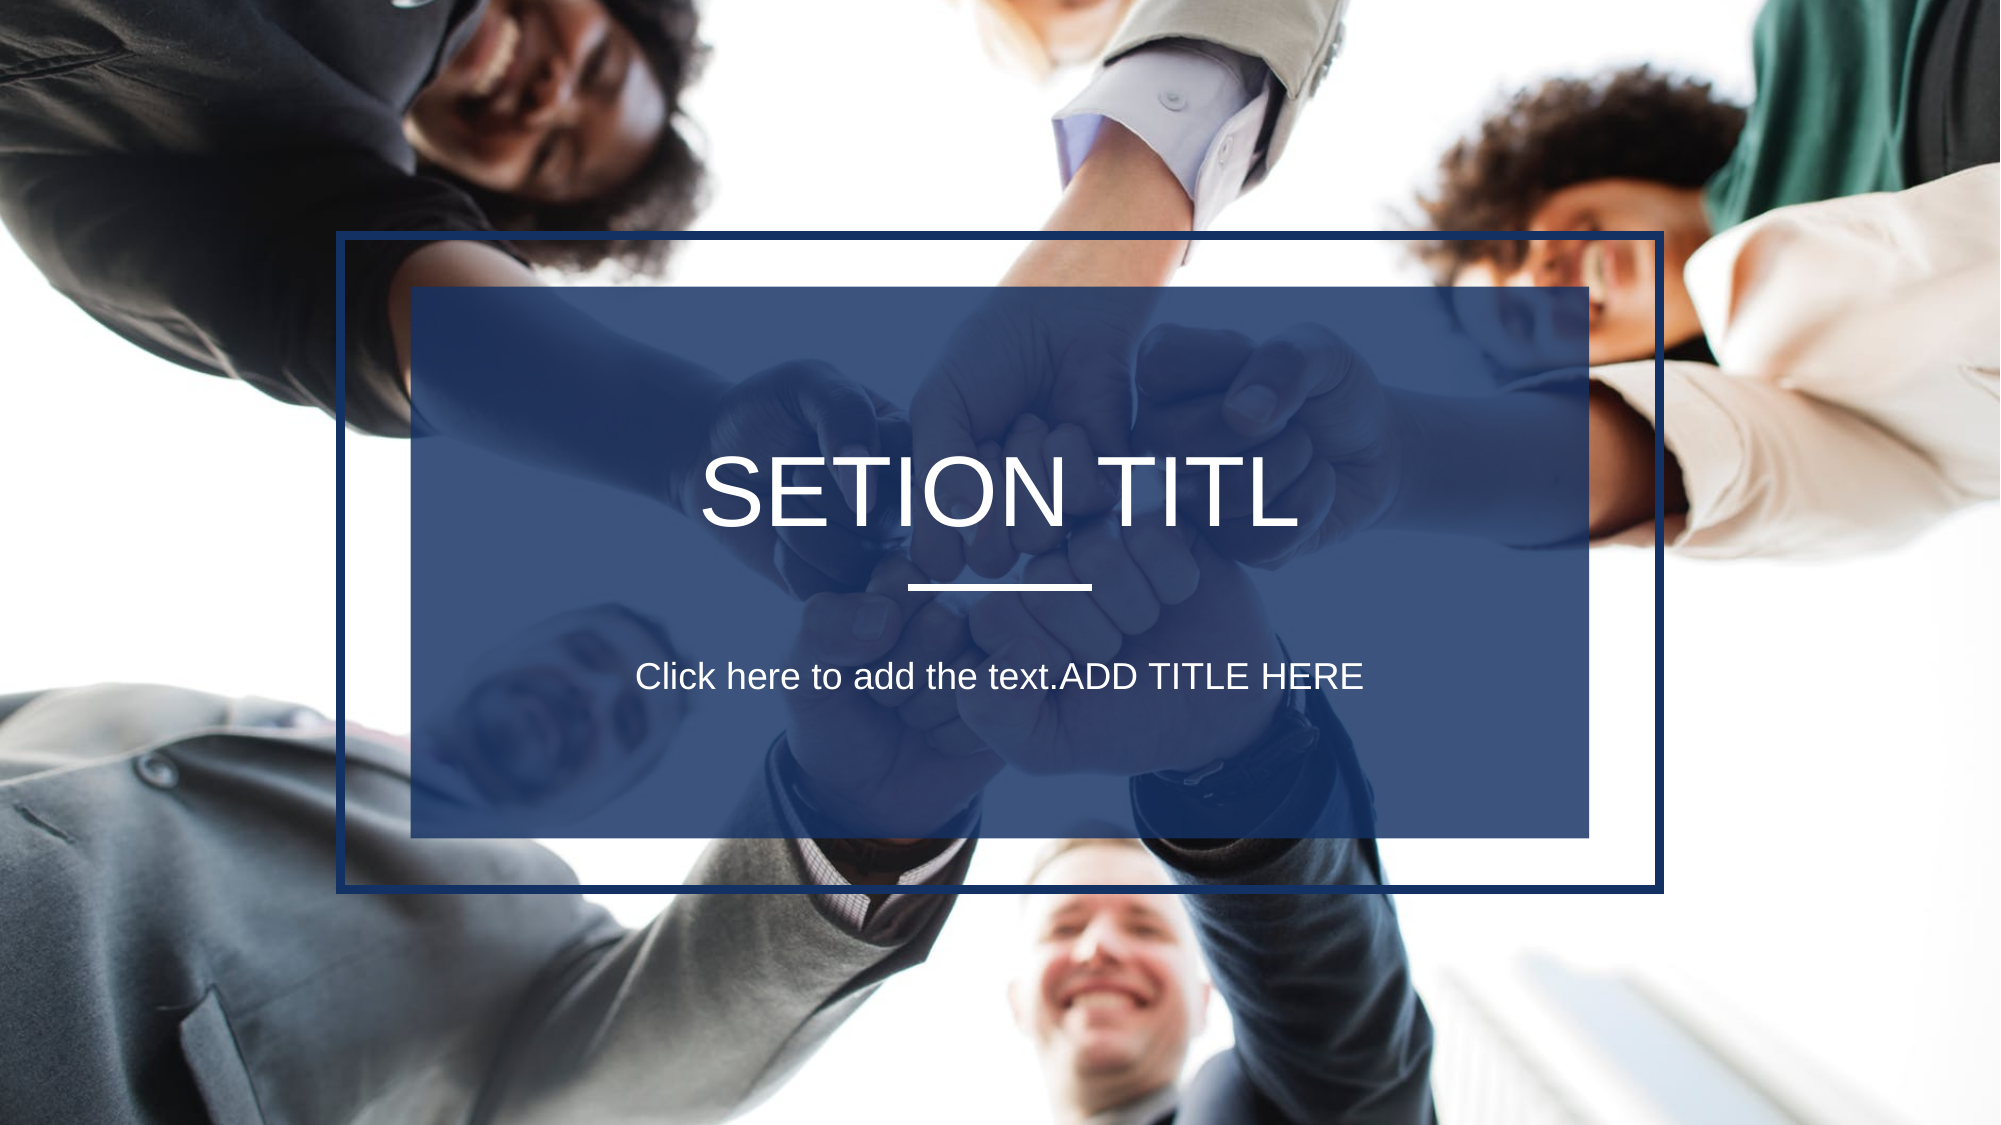

SETION TITL
Click here to add the text.ADD TITLE HERE